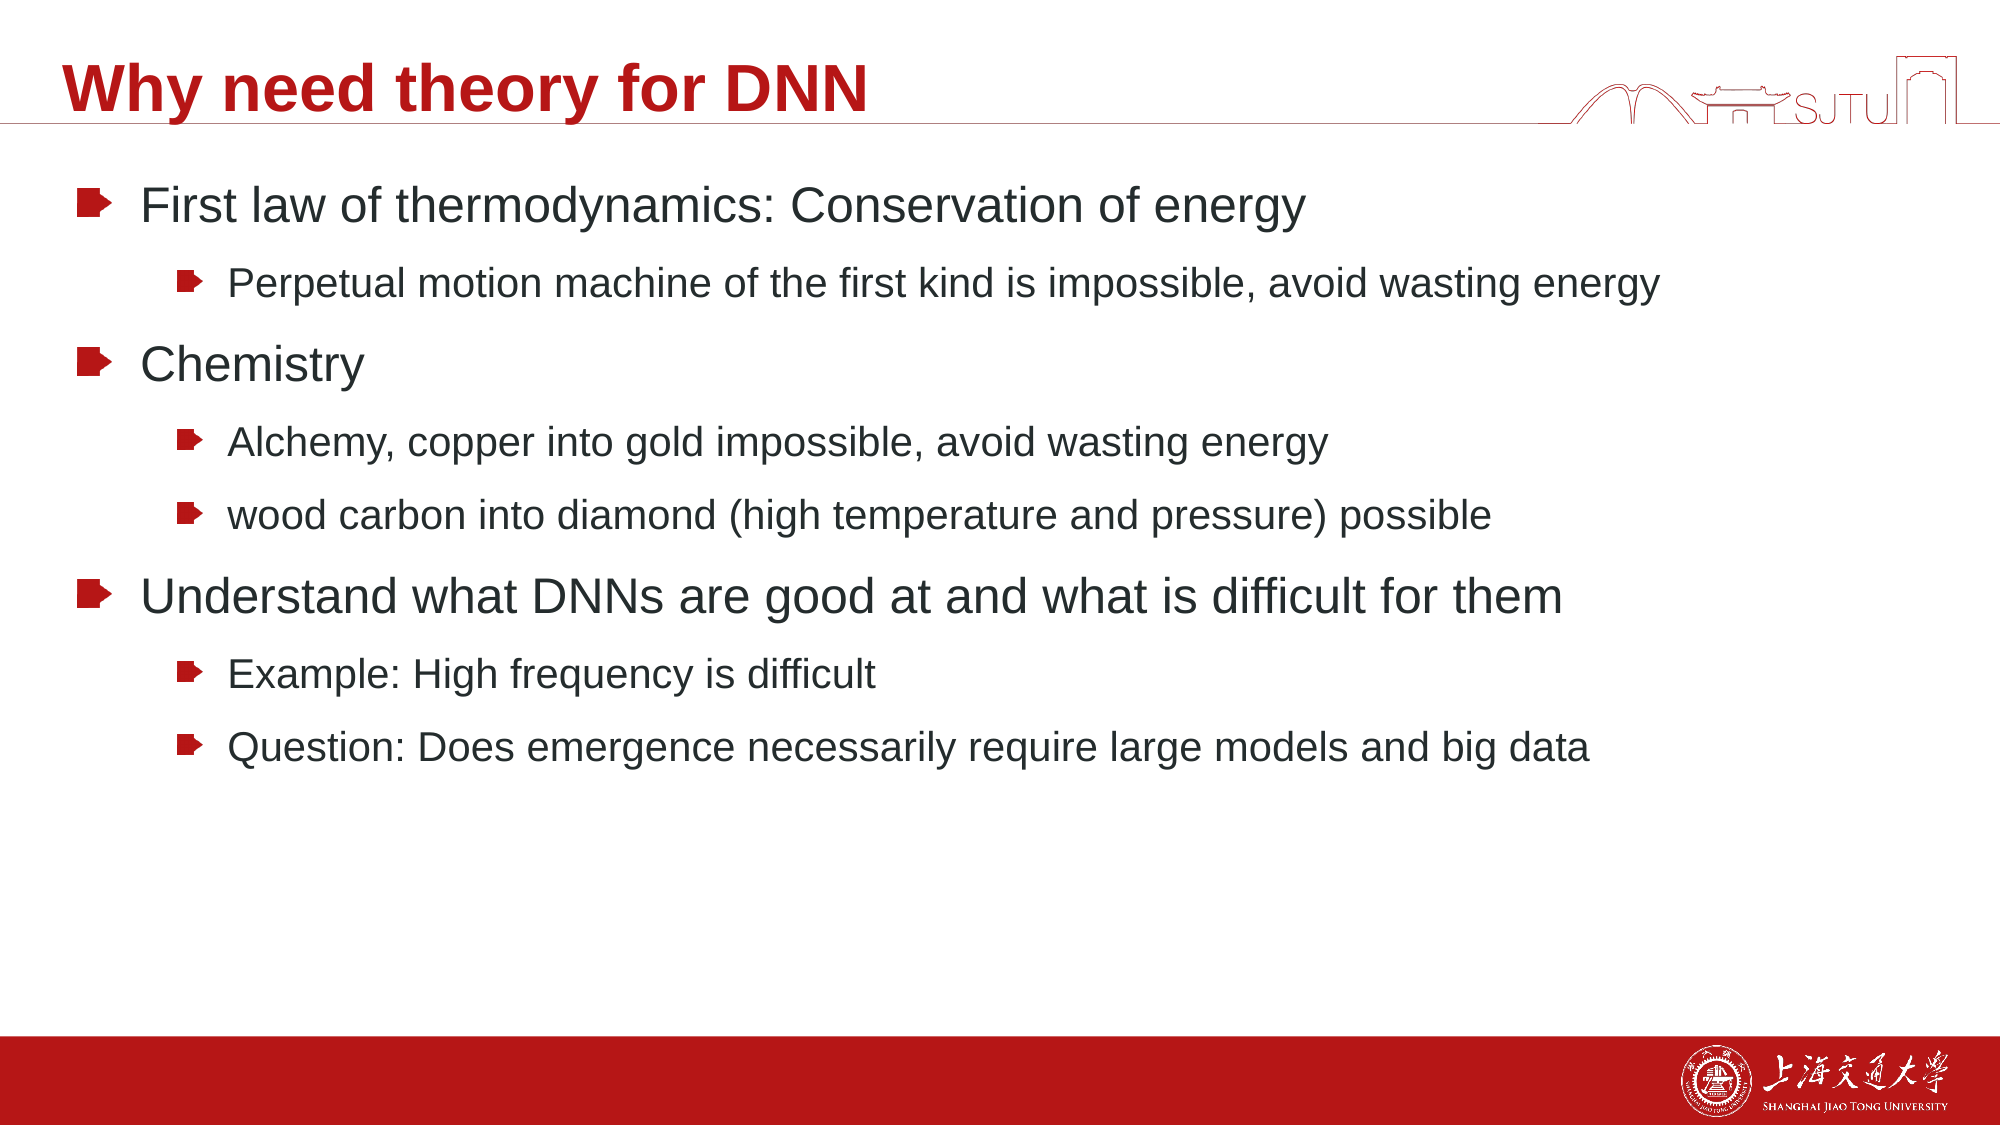

# Why need theory for DNN
First law of thermodynamics: Conservation of energy
Perpetual motion machine of the first kind is impossible, avoid wasting energy
Chemistry
Alchemy, copper into gold impossible, avoid wasting energy
wood carbon into diamond (high temperature and pressure) possible
Understand what DNNs are good at and what is difficult for them
Example: High frequency is difficult
Question: Does emergence necessarily require large models and big data